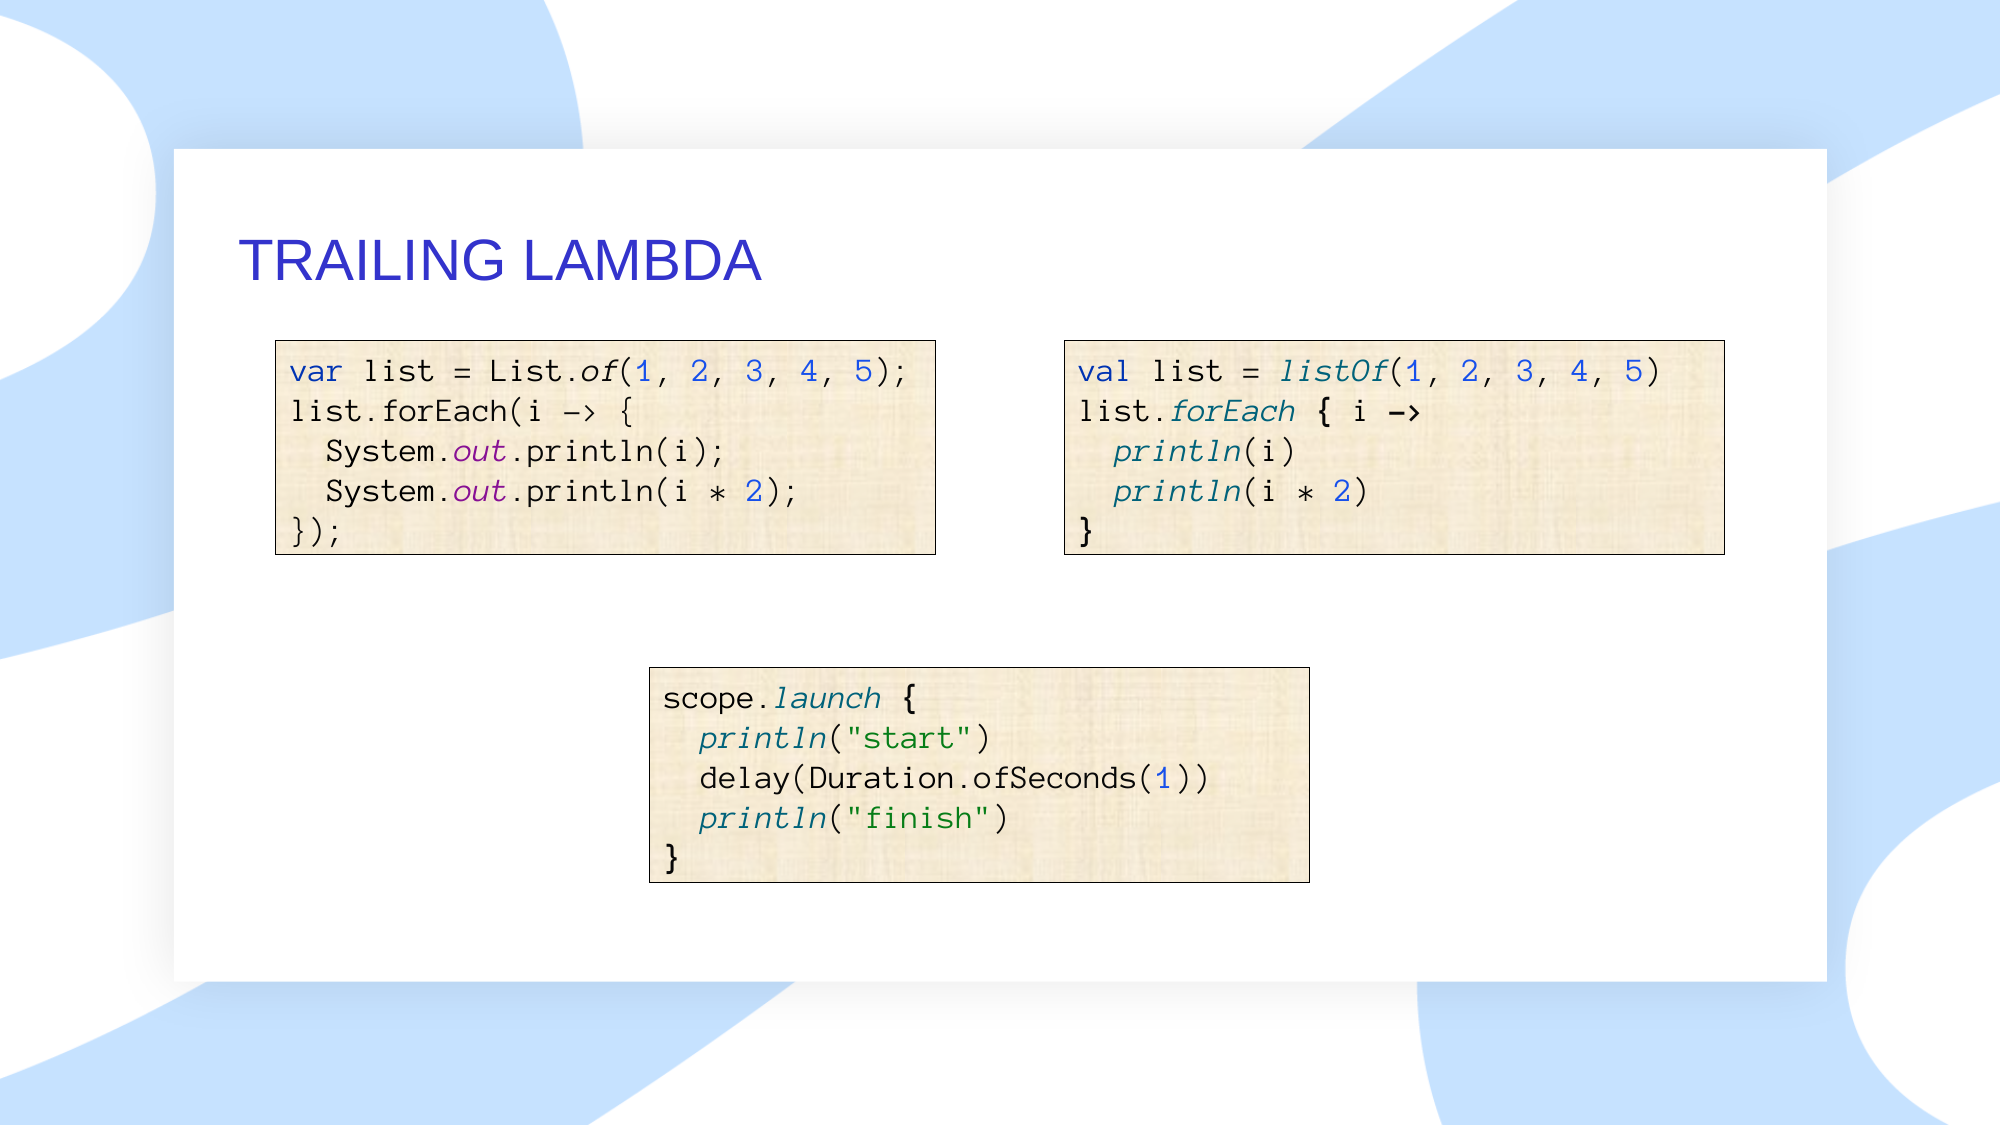

# TRAILING LAMBDA
var list = List.of(1, 2, 3, 4, 5);
list.forEach(i -> {
  System.out.println(i);
  System.out.println(i * 2);
});
val list = listOf(1, 2, 3, 4, 5)
list.forEach { i ->
  println(i)
  println(i * 2)
}
scope.launch {
  println("start")
  delay(Duration.ofSeconds(1))
  println("finish")
}